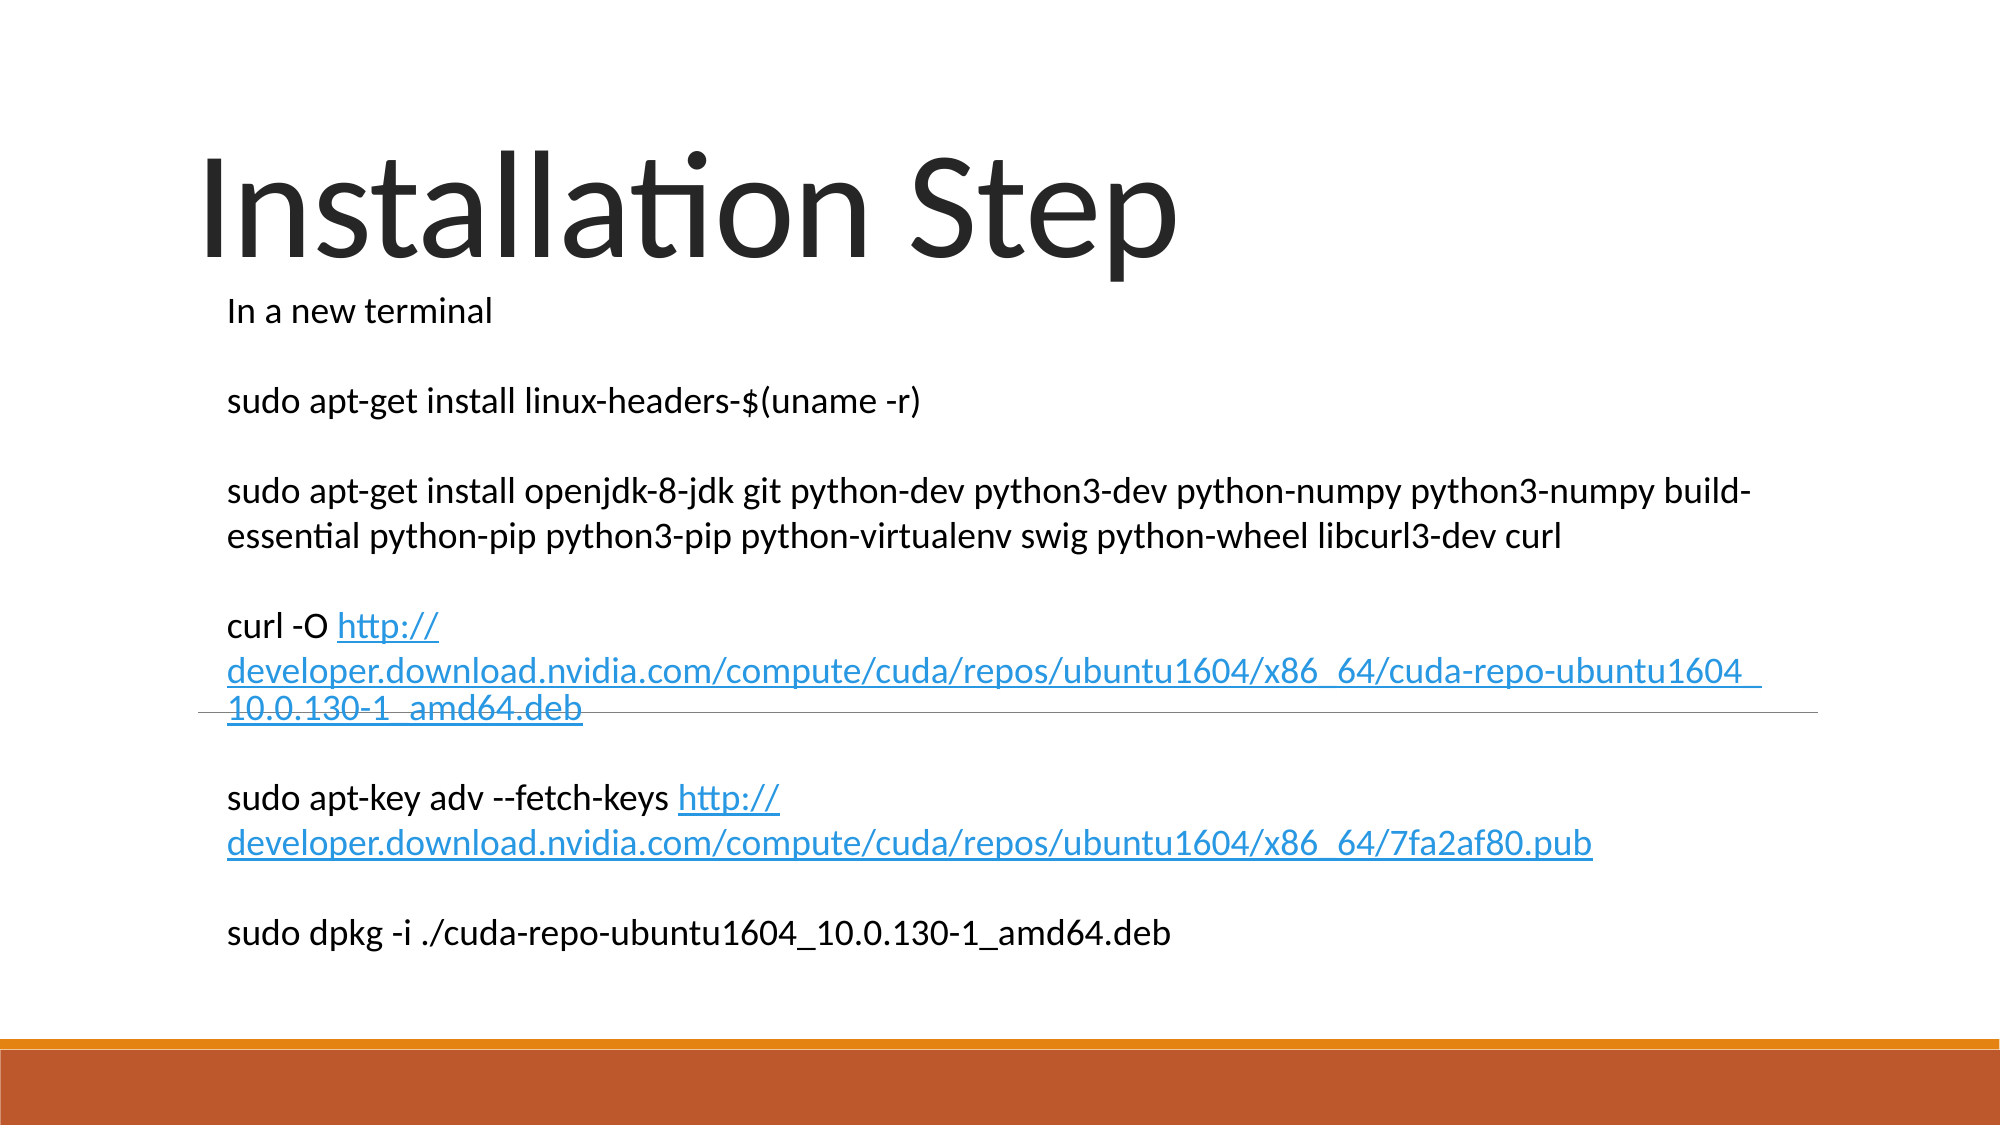

# Installation Step
In a new terminal

sudo apt-get install linux-headers-$(uname -r)

sudo apt-get install openjdk-8-jdk git python-dev python3-dev python-numpy python3-numpy build-essential python-pip python3-pip python-virtualenv swig python-wheel libcurl3-dev curl

curl -O http://developer.download.nvidia.com/compute/cuda/repos/ubuntu1604/x86_64/cuda-repo-ubuntu1604_10.0.130-1_amd64.deb

sudo apt-key adv --fetch-keys http://developer.download.nvidia.com/compute/cuda/repos/ubuntu1604/x86_64/7fa2af80.pub

sudo dpkg -i ./cuda-repo-ubuntu1604_10.0.130-1_amd64.deb